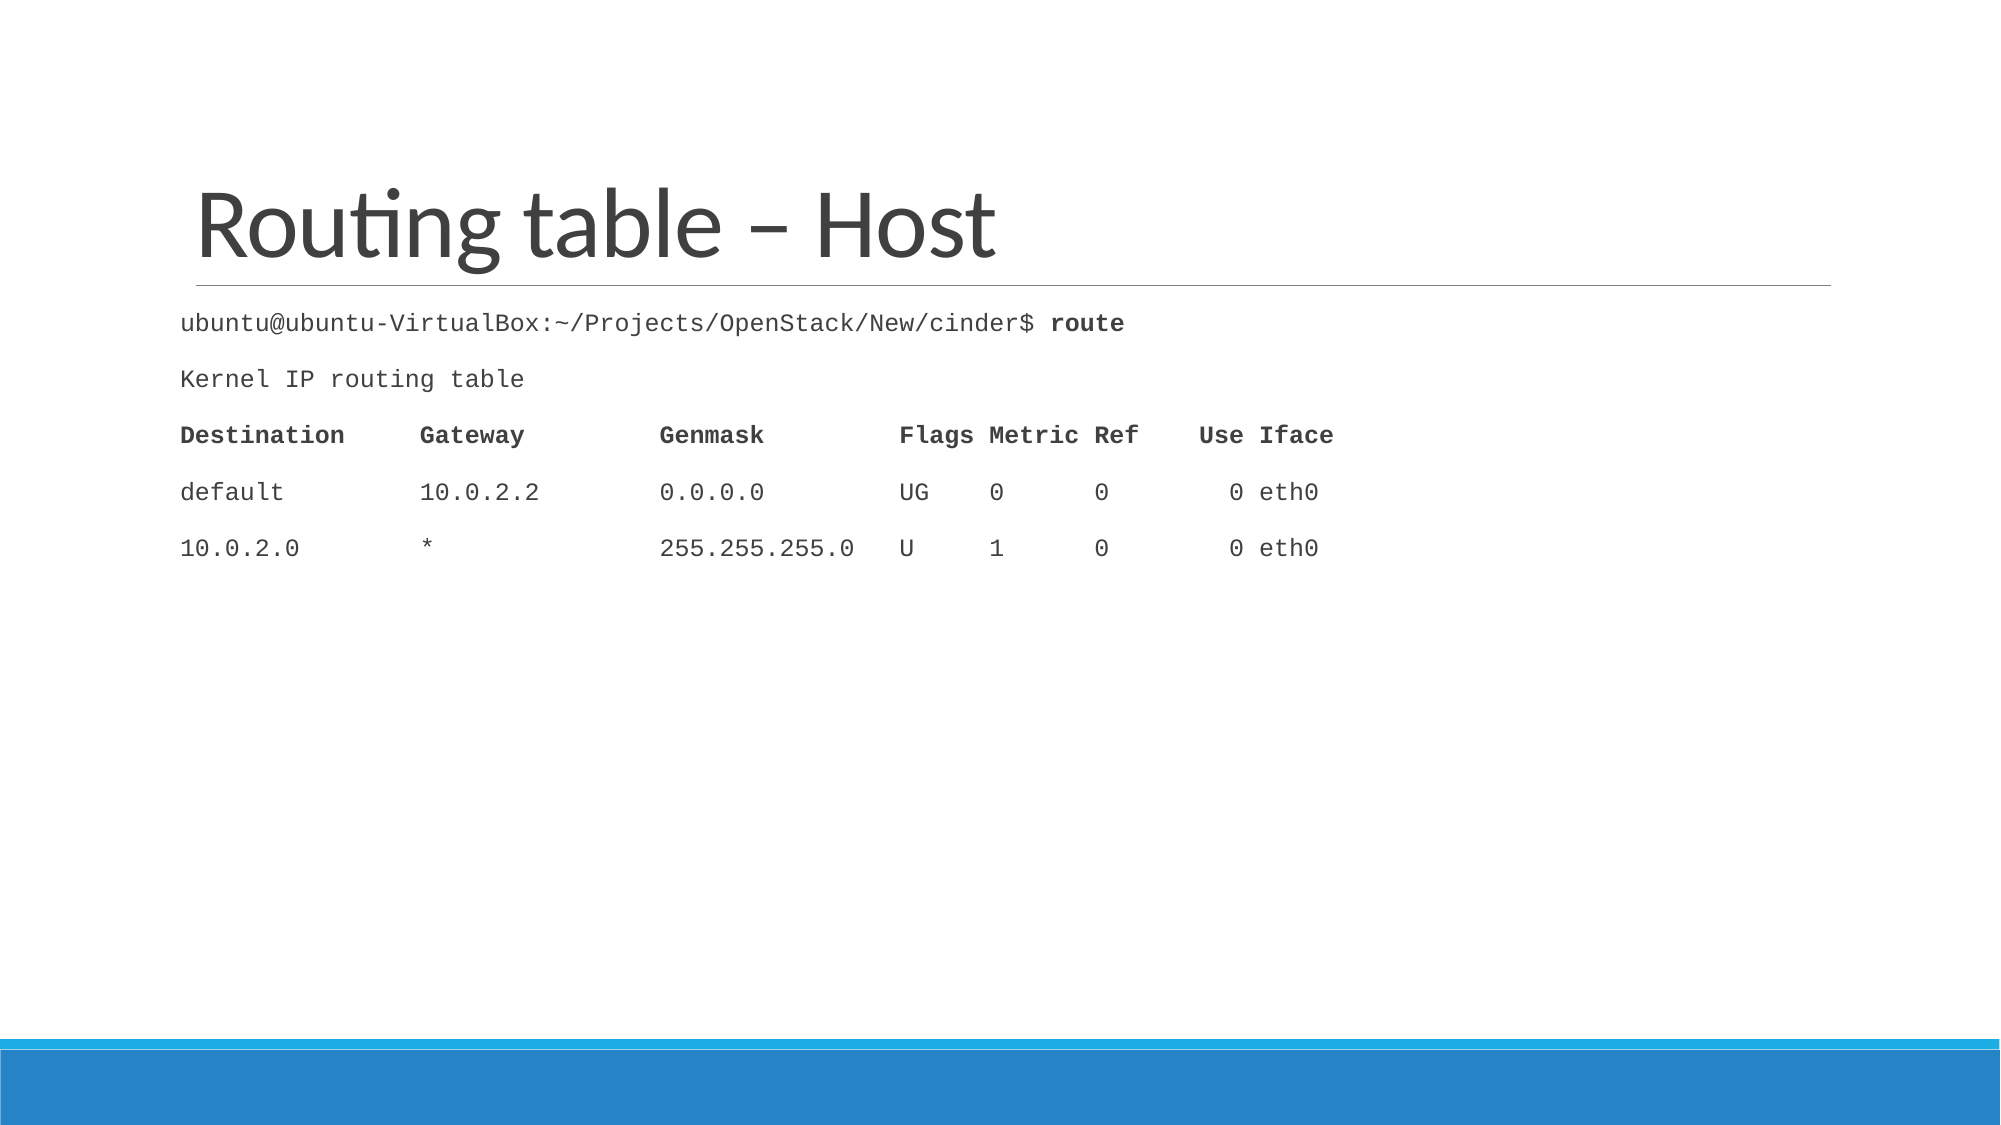

# Routing table – Host
ubuntu@ubuntu-VirtualBox:~/Projects/OpenStack/New/cinder$ route
Kernel IP routing table
Destination     Gateway         Genmask         Flags Metric Ref    Use Iface
default         10.0.2.2        0.0.0.0         UG    0      0        0 eth0
10.0.2.0        *               255.255.255.0   U     1      0        0 eth0